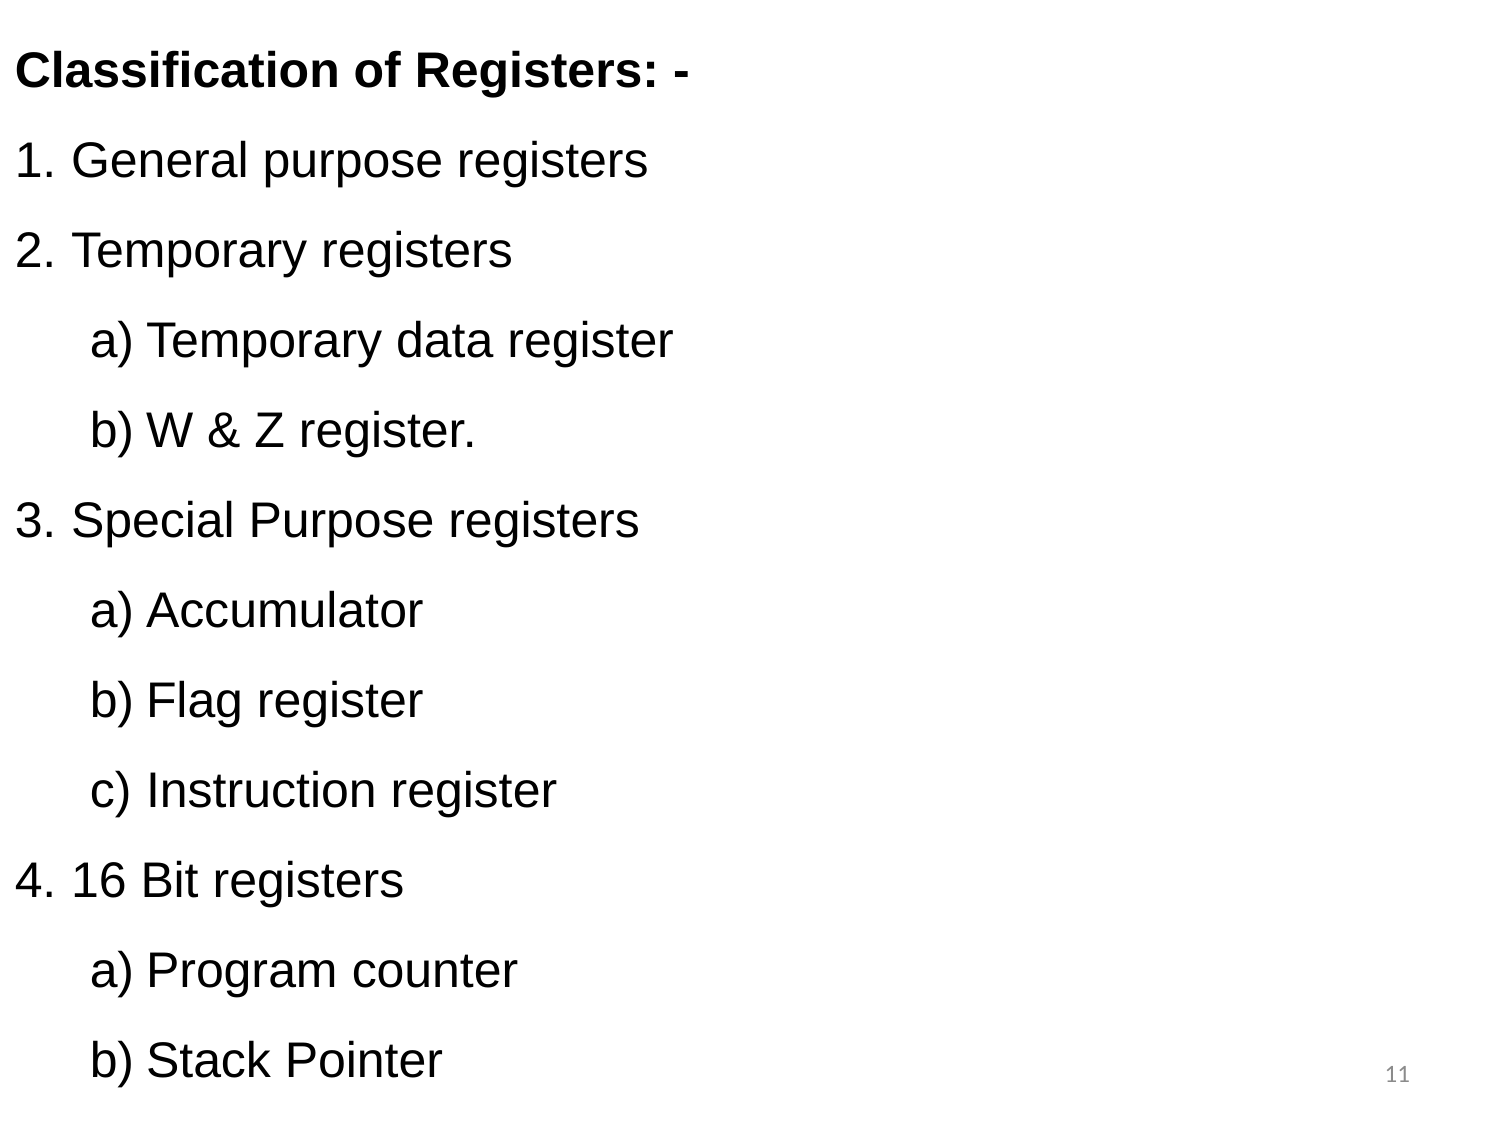

Classification of Registers: -
General purpose registers
Temporary registers
Temporary data register
W & Z register.
Special Purpose registers
Accumulator
Flag register
Instruction register
16 Bit registers
Program counter
Stack Pointer
11